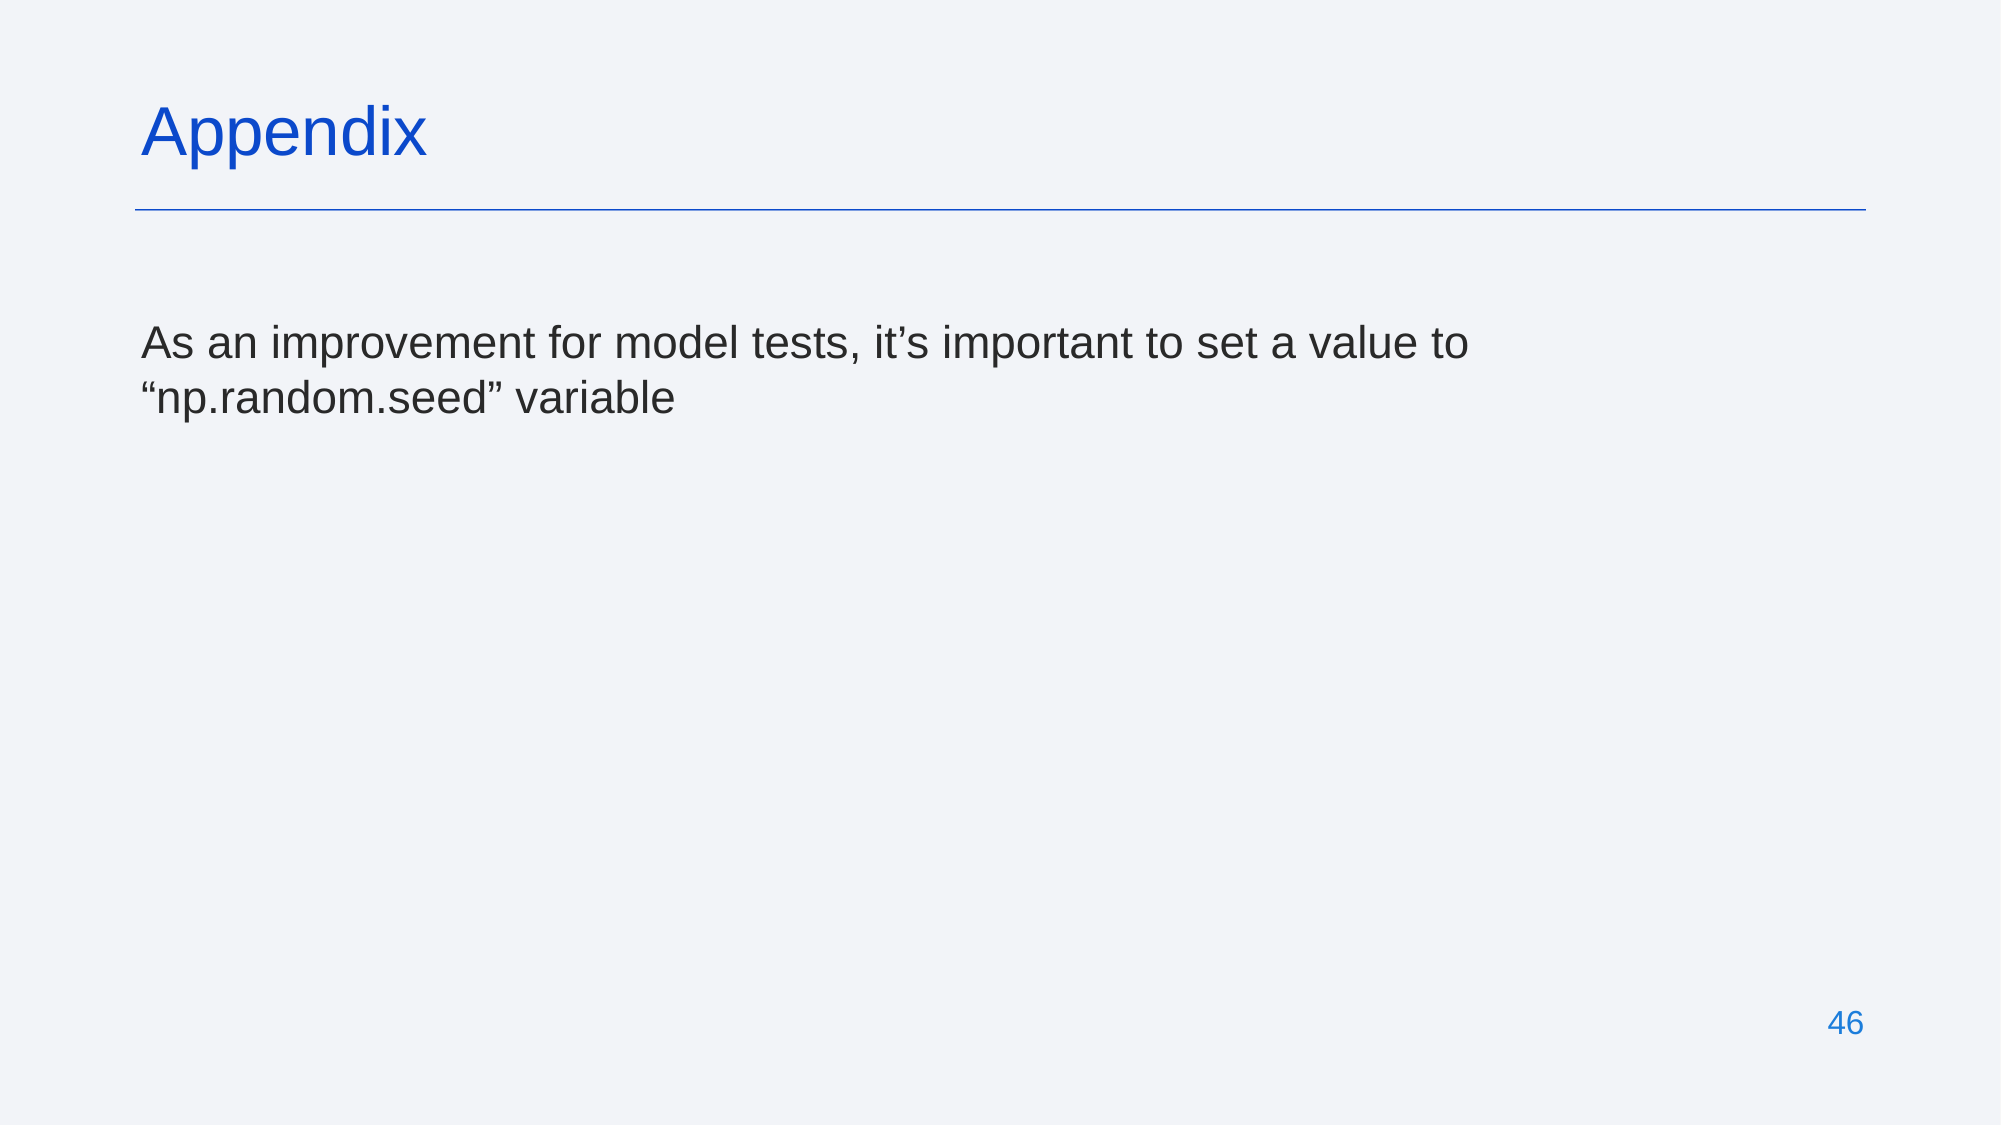

Appendix
As an improvement for model tests, it’s important to set a value to “np.random.seed” variable
46